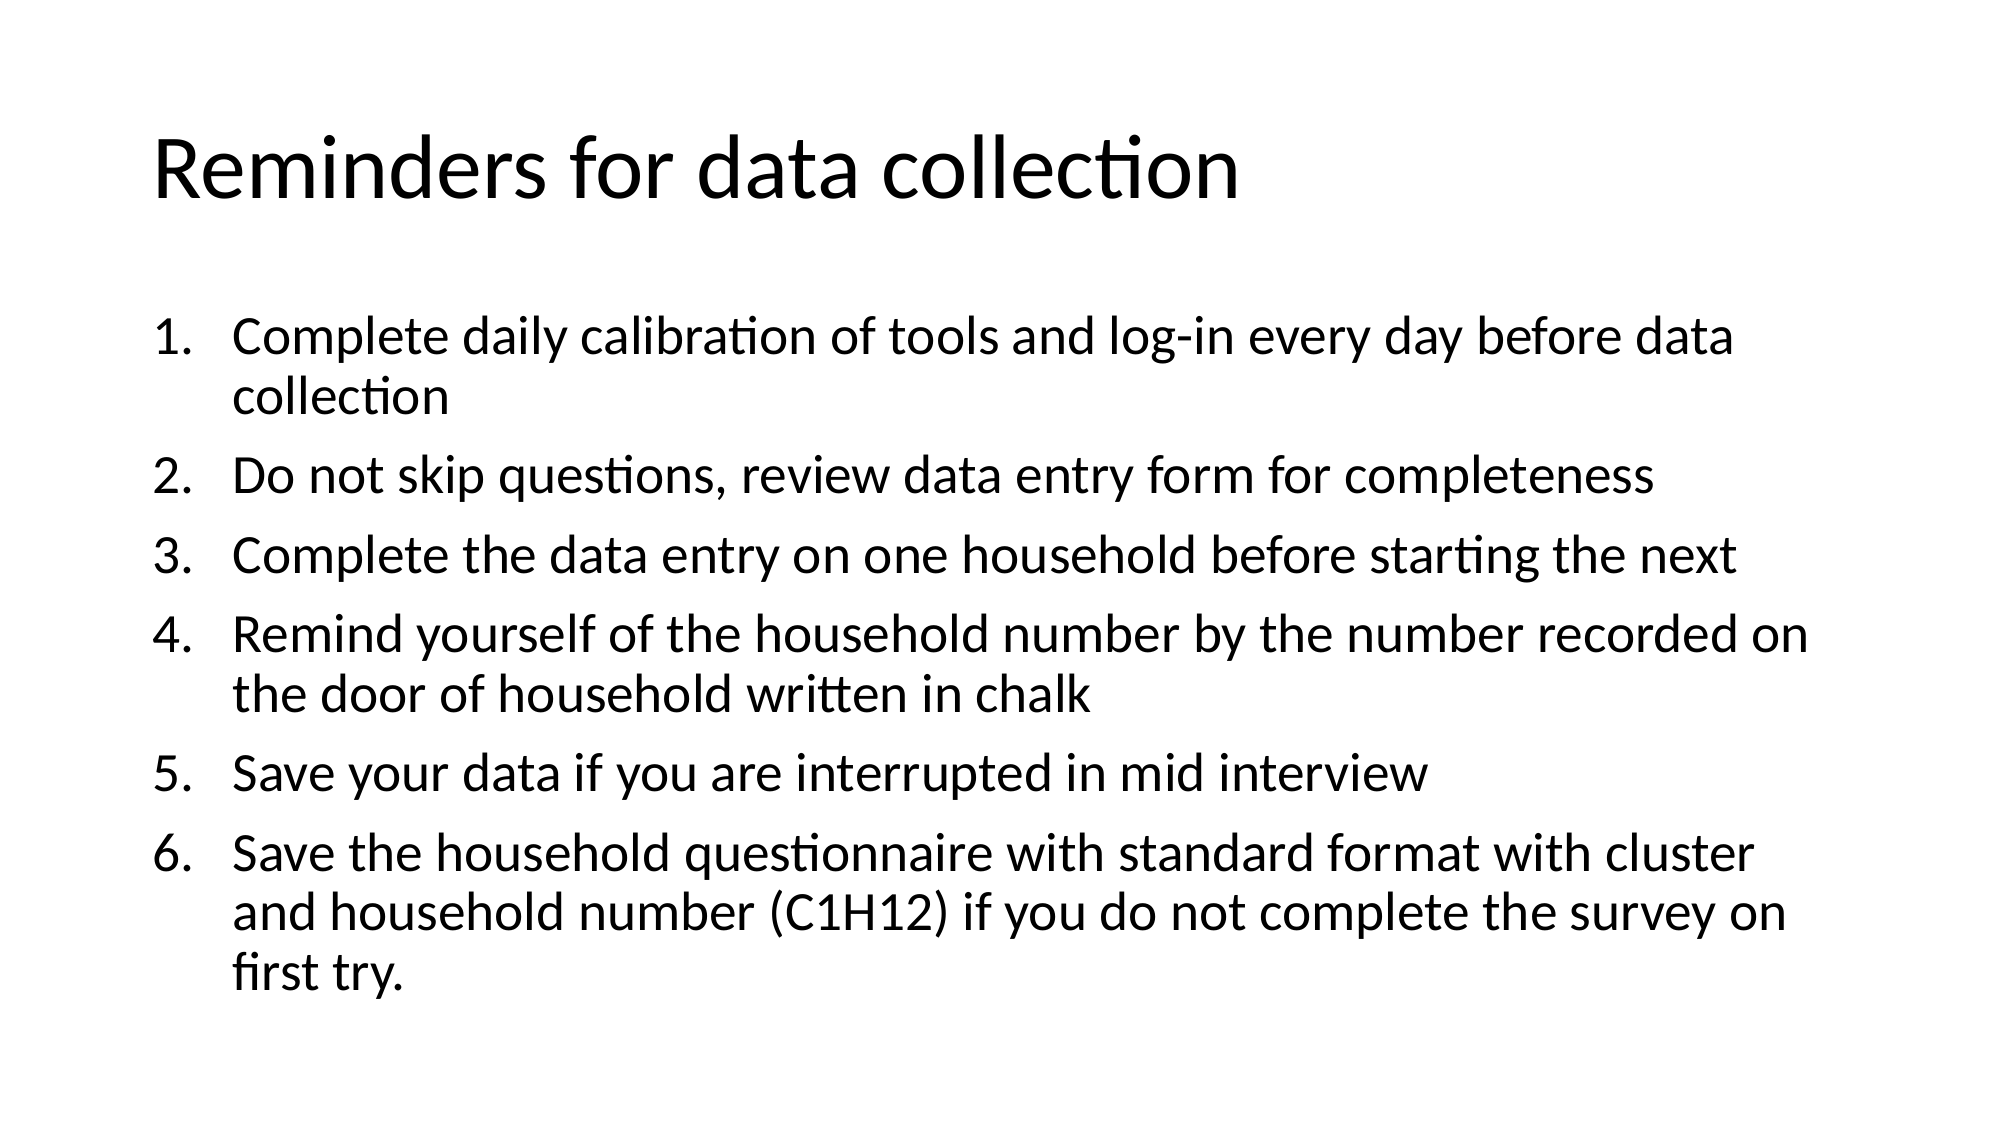

# Reminders for data collection
Complete daily calibration of tools and log-in every day before data collection
Do not skip questions, review data entry form for completeness
Complete the data entry on one household before starting the next
Remind yourself of the household number by the number recorded on the door of household written in chalk
Save your data if you are interrupted in mid interview
Save the household questionnaire with standard format with cluster and household number (C1H12) if you do not complete the survey on first try.